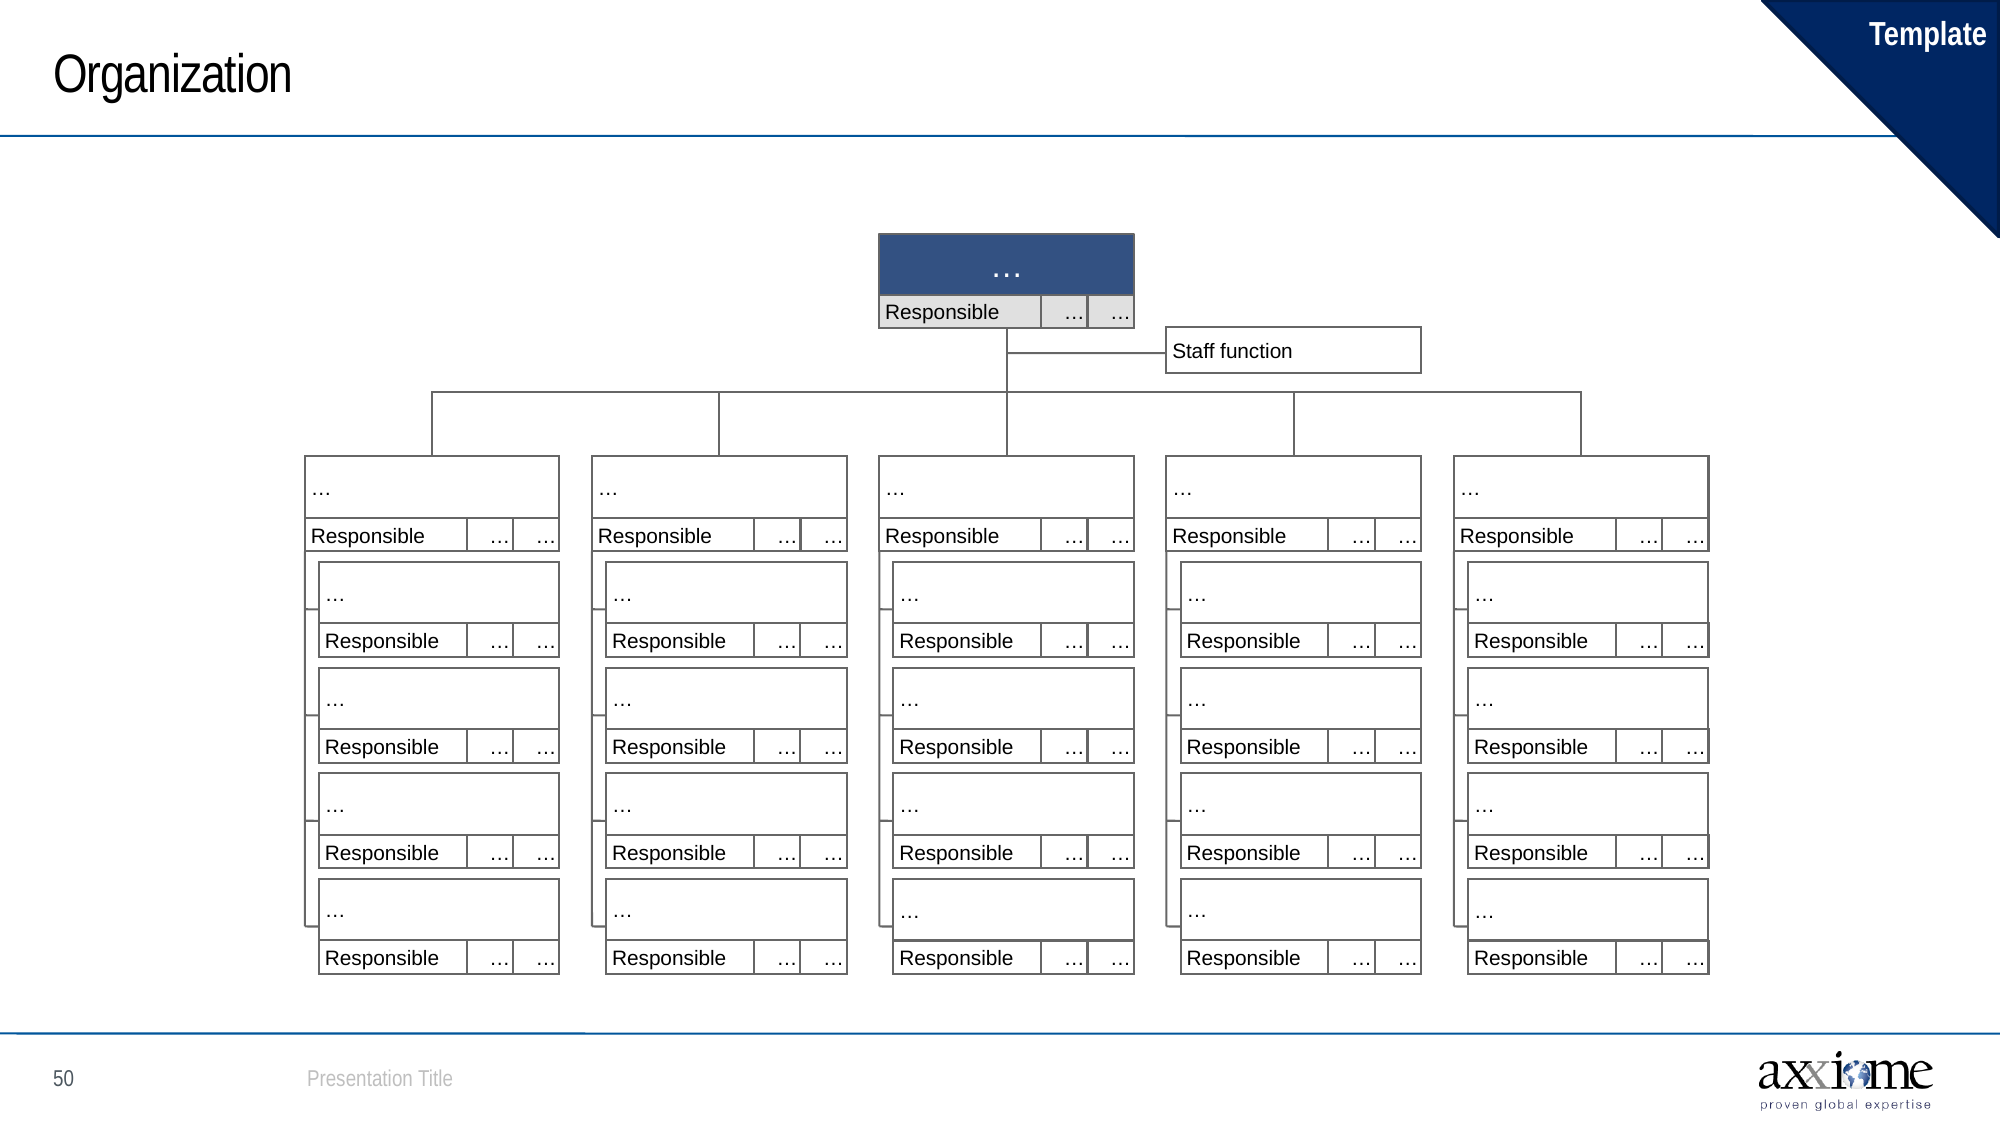

Template
# Organization

…
Responsible
…
…
Staff function

…
…
…
…
…
Responsible
…
…
Responsible
…
…
Responsible
…
…
Responsible
…
…
Responsible
…
…

…
…
…
Responsible
…
…
…
Responsible
…
…
…
Responsible
…
…

Responsible
…
…
Responsible
…
…
…
…
Responsible
…
…
…
Responsible
…
…
…
Responsible
…
…
…
Responsible
…
…

Responsible
…
…
…
…
Responsible
…
…
…
Responsible
…
…
…
Responsible
…
…
…
Responsible
…
…

Responsible
…
…
…
…
…
Responsible
…
…
…
Responsible
…
…
…
Responsible
…
…

Responsible
…
…
Responsible
…
…
Presentation Title
50